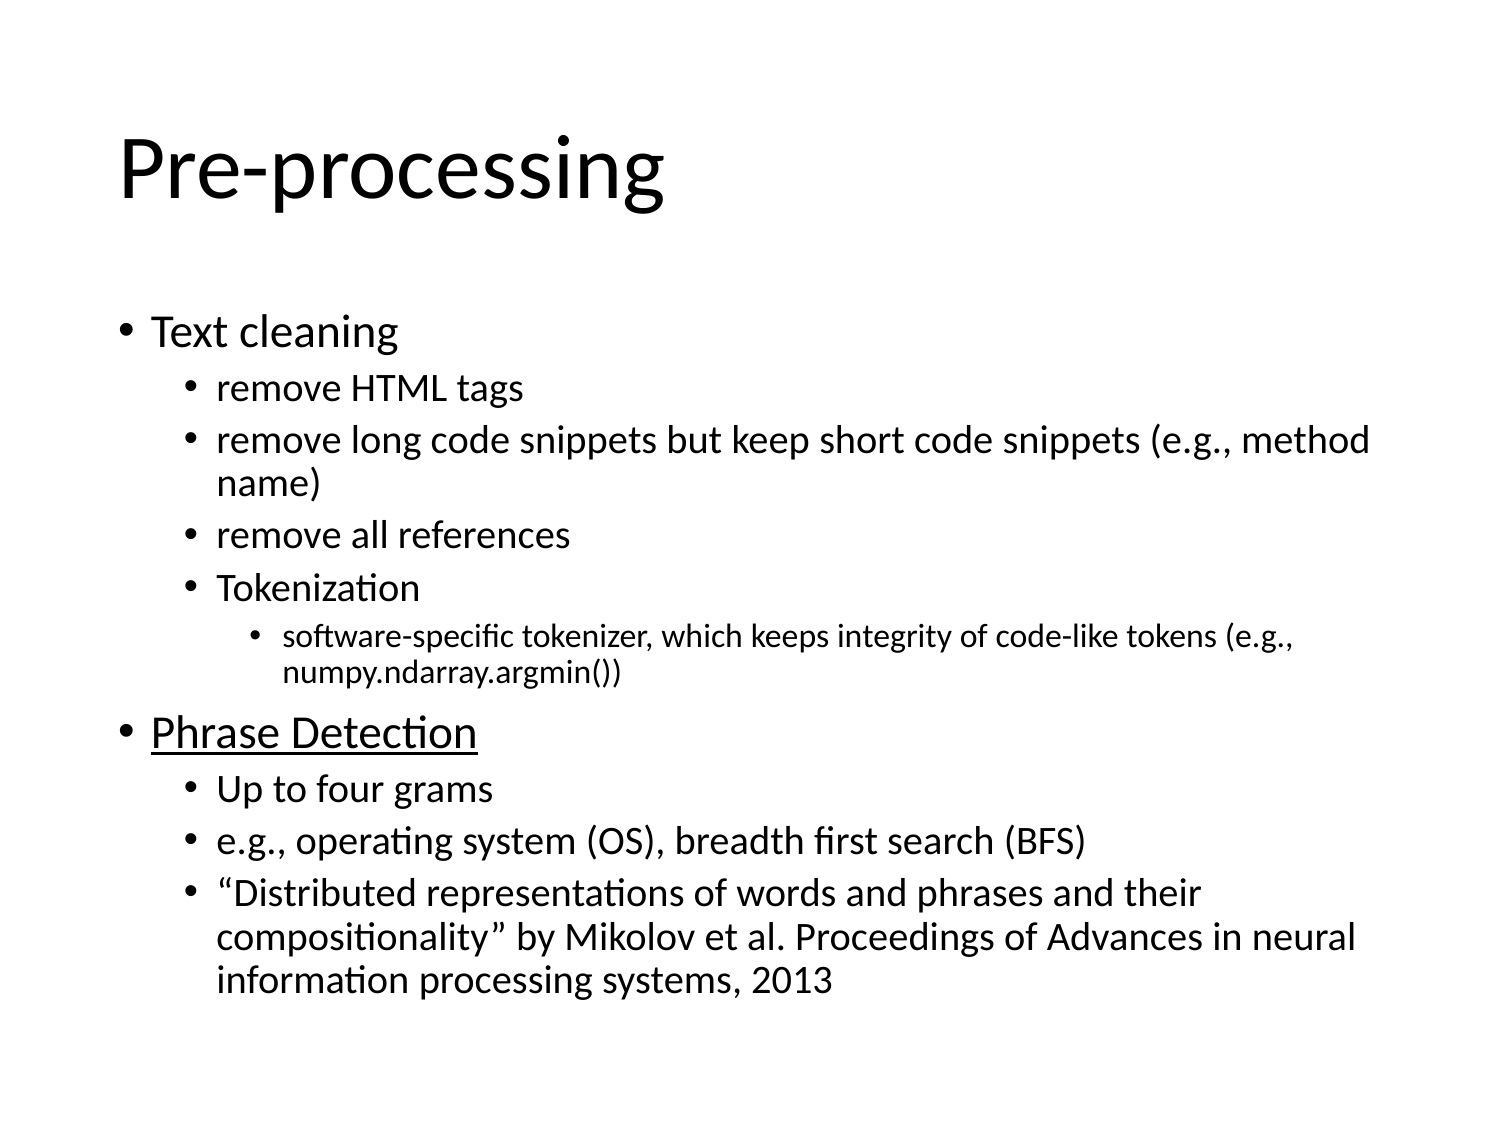

# Pre-processing
Text cleaning
remove HTML tags
remove long code snippets but keep short code snippets (e.g., method name)
remove all references
Tokenization
software-specific tokenizer, which keeps integrity of code-like tokens (e.g., numpy.ndarray.argmin())
Phrase Detection
Up to four grams
e.g., operating system (OS), breadth first search (BFS)
“Distributed representations of words and phrases and their compositionality” by Mikolov et al. Proceedings of Advances in neural information processing systems, 2013